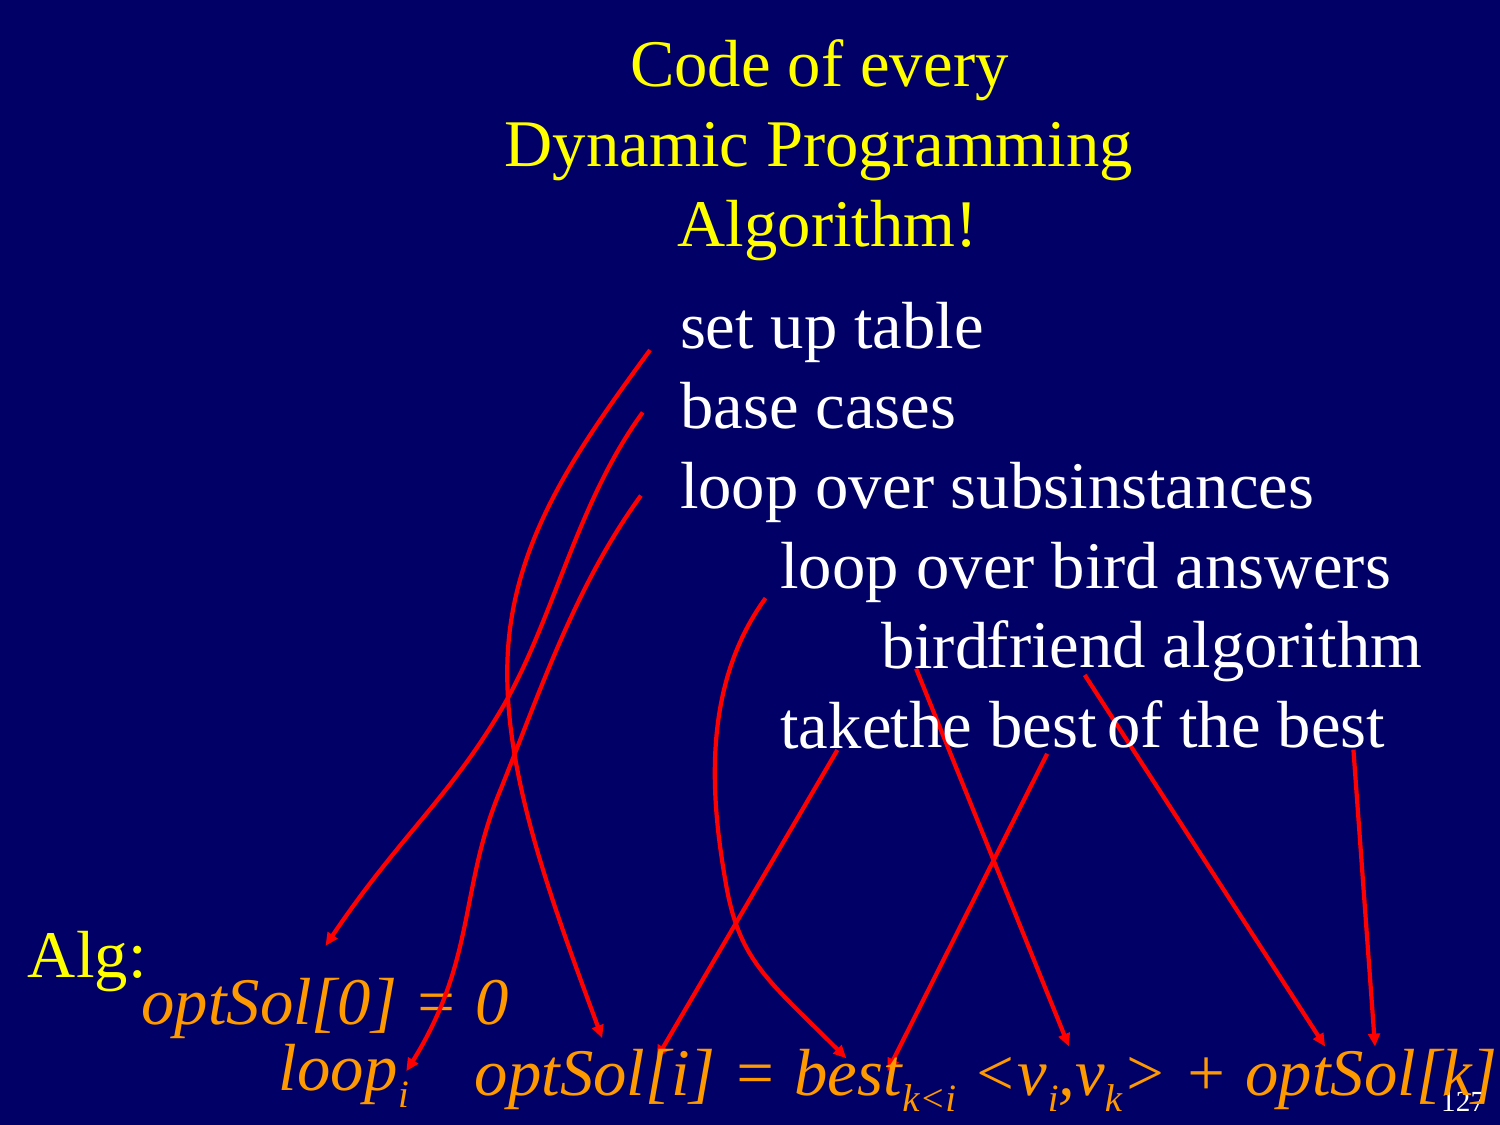

Code of every
Dynamic Programming
Algorithm!
set up table
base cases
loop over subsinstances
      loop over bird answers
            bird
      take

friend algorithm

of the best
the best

Alg:
optSol[0] = 0
loopi
optSol[i] = bestk<i <vi,vk> + optSol[k]